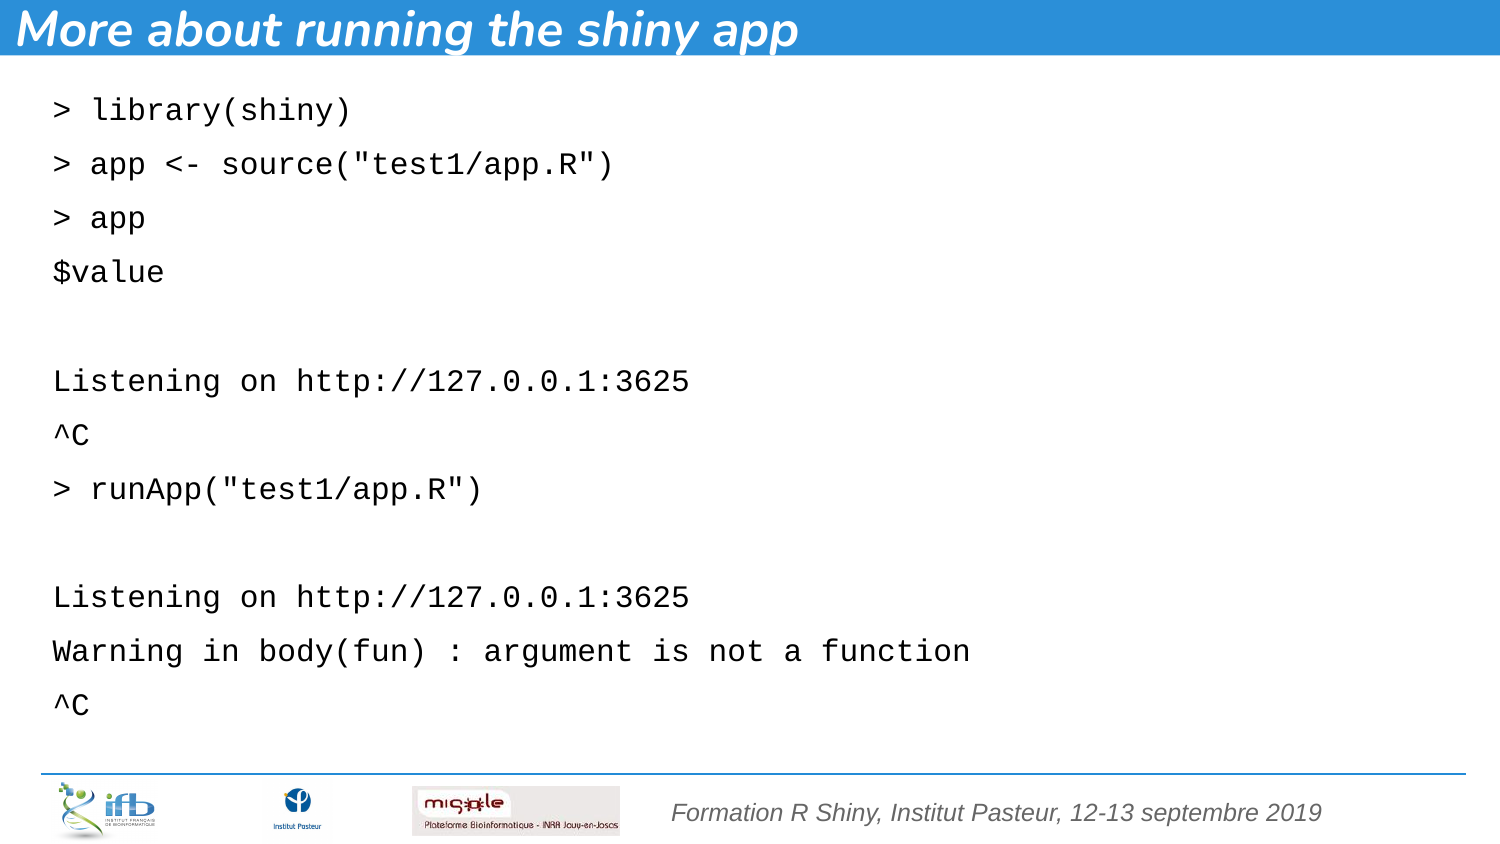

# More about running the shiny app
> library(shiny)
> app <- source("test1/app.R")
> app
$value

Listening on http://127.0.0.1:3625
^C
> runApp("test1/app.R")

Listening on http://127.0.0.1:3625
Warning in body(fun) : argument is not a function
^C